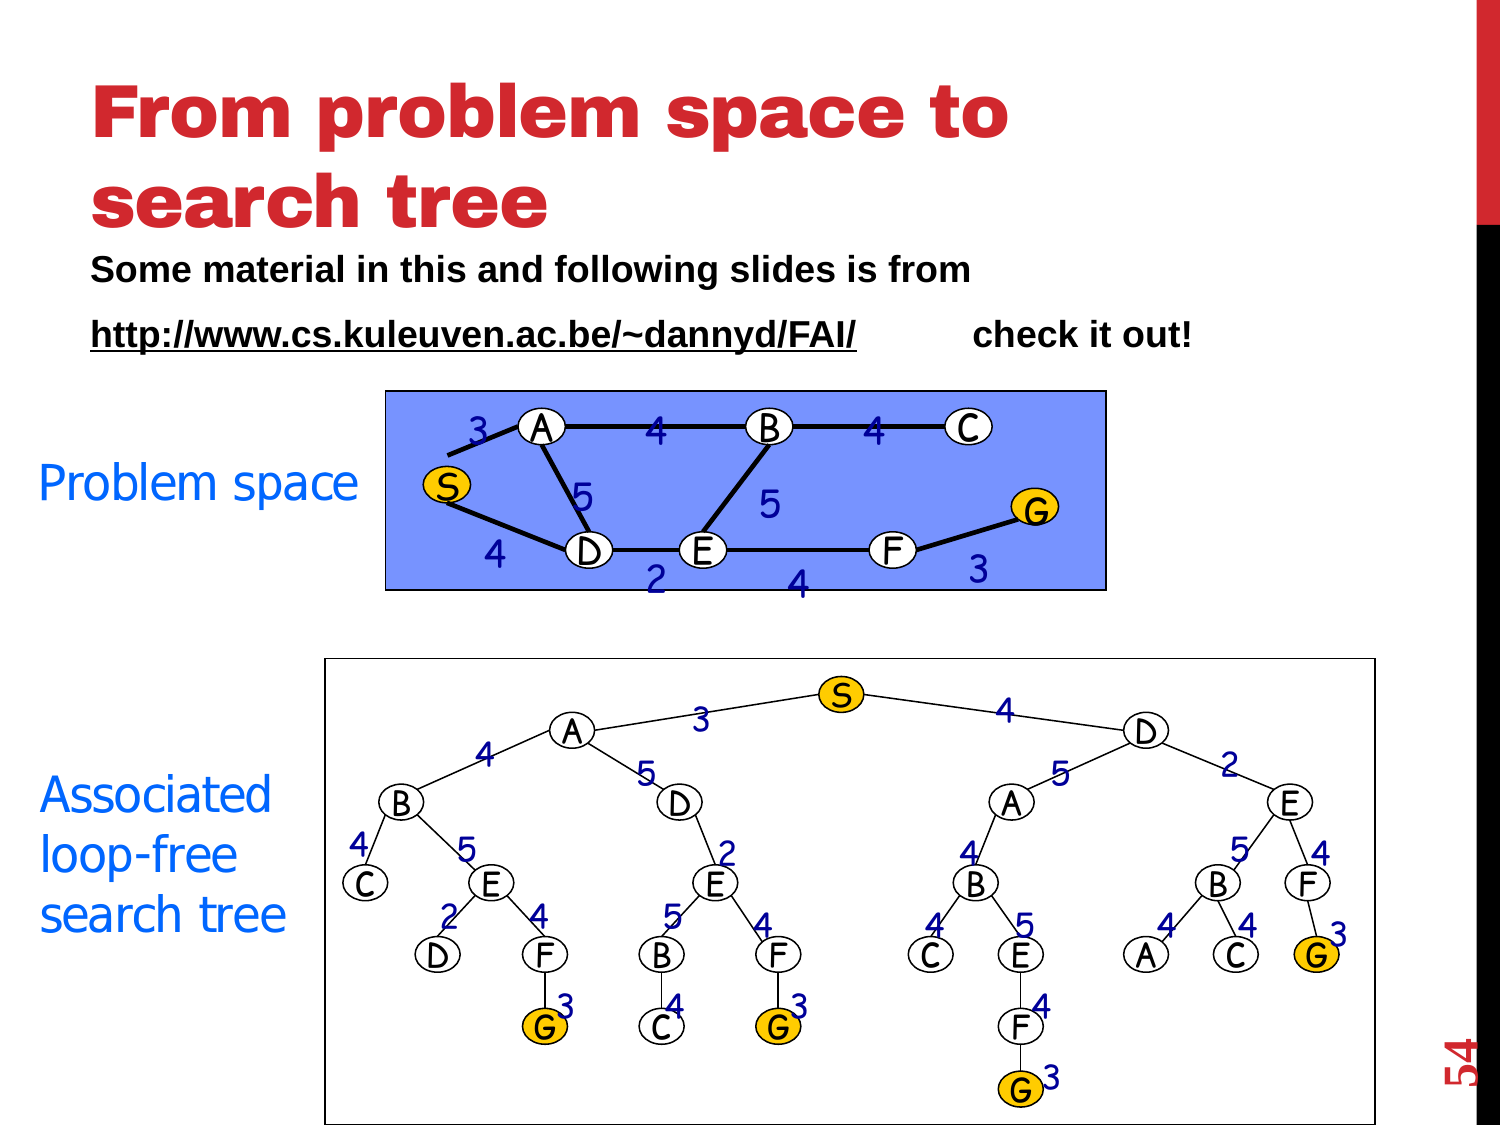

# From problem space to search tree
Some material in this and following slides is from
http://www.cs.kuleuven.ac.be/~dannyd/FAI/           check it out!

4
4
3
A
B
C
Problem space
S
5

5
G

4
D
E
F
3
2
4

S
4
3
A
D
4
2
5
5
B
D
A
E
4
5
5
2
4
4
C
E
E
B
B
F
2
4
5
4
4
5
4
4
3
D
F
B
F
C
E
A
C
G
3
4
3
4
G
C
G
F
3
G
Associated
loop-free
search tree
54